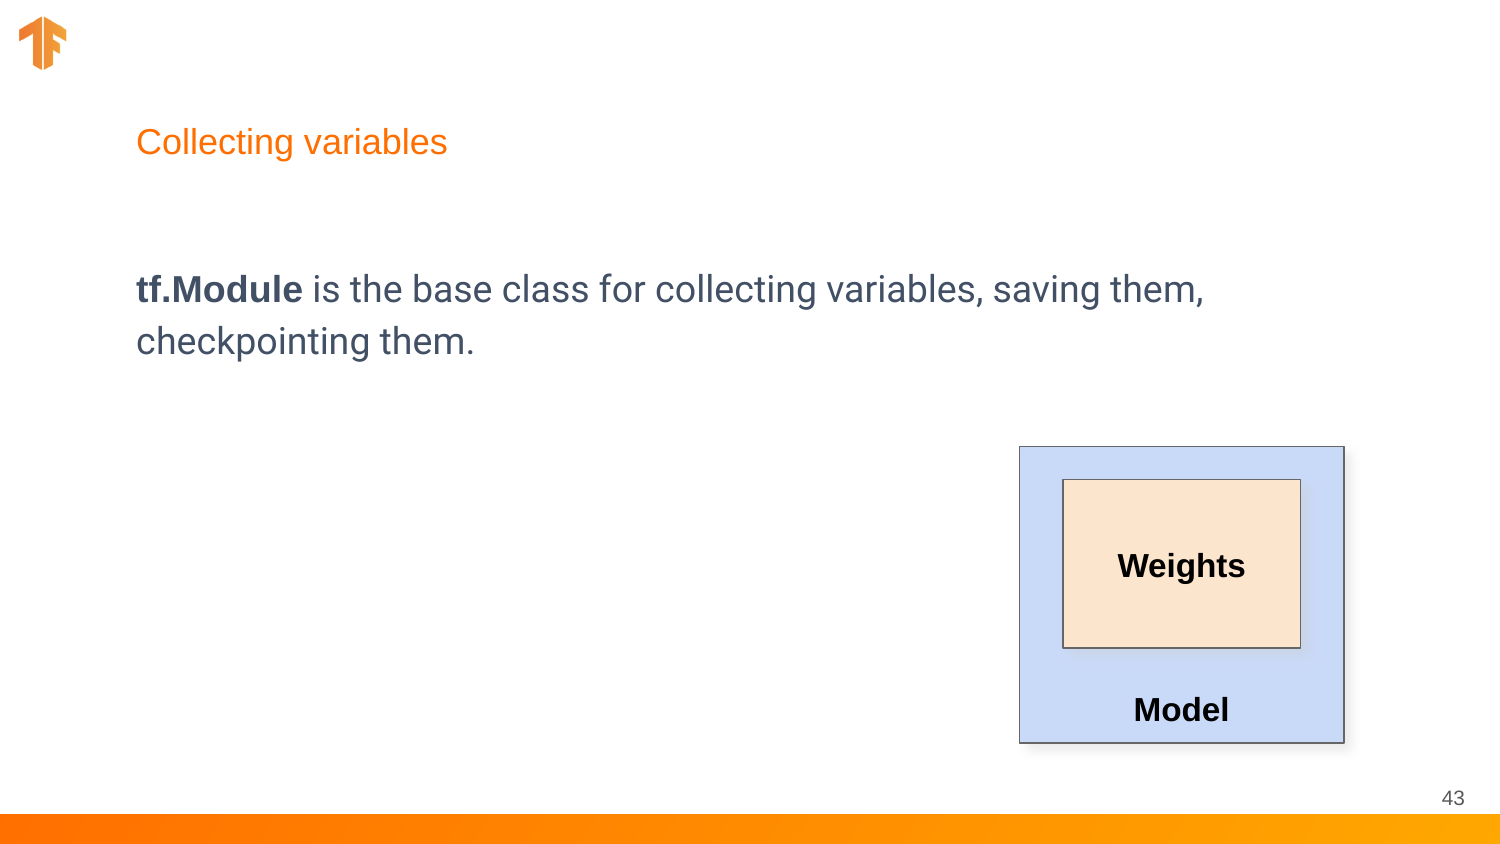

# Collecting variables
tf.Module is the base class for collecting variables, saving them, checkpointing them.
Model
Weights
43